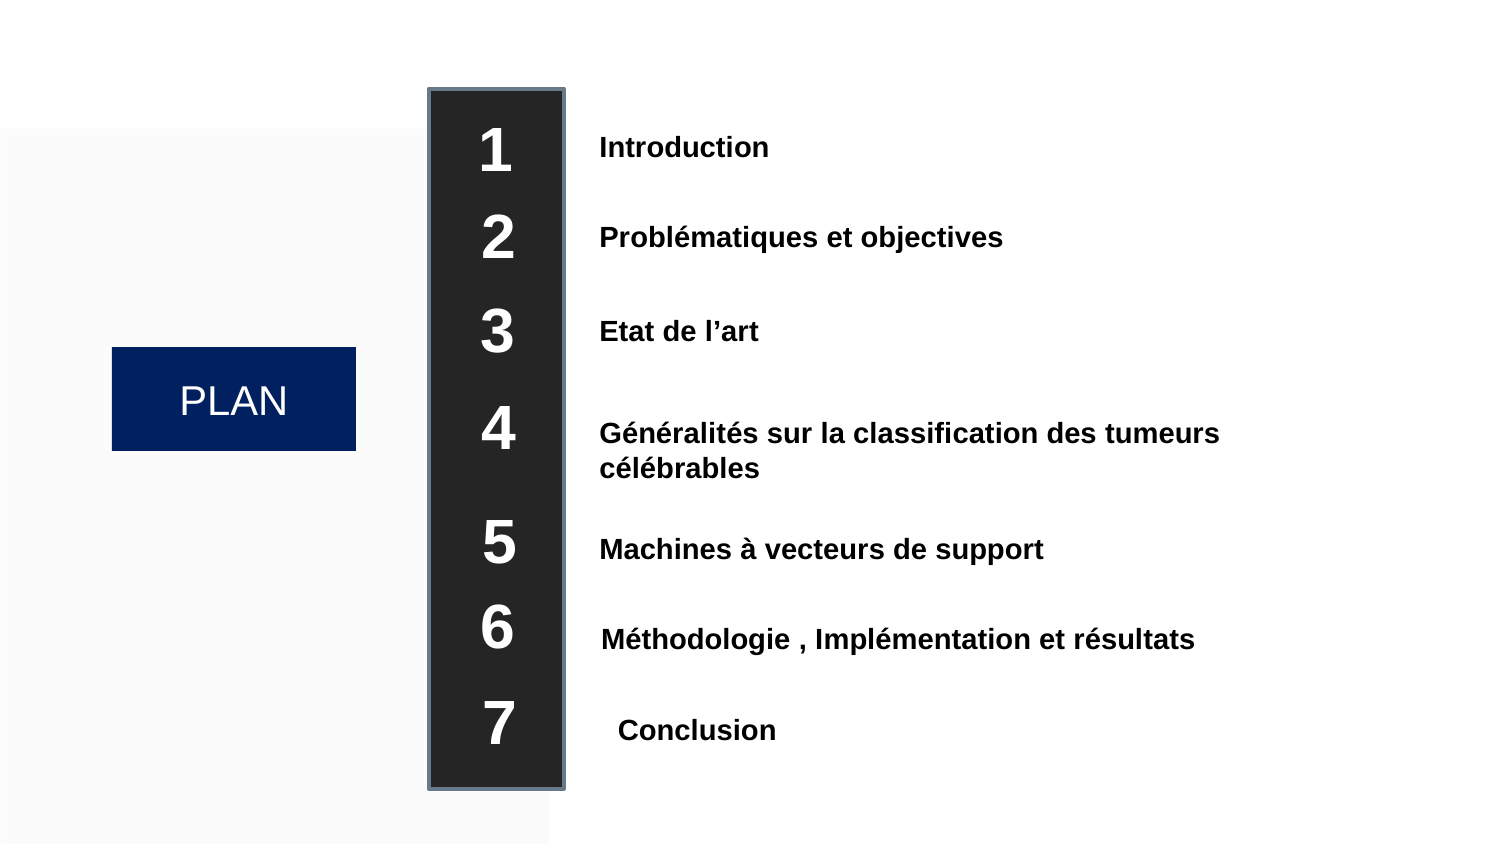

1
Introduction

2
Problématiques et objectives
3
Etat de l’art

PLAN
4
Généralités sur la classification des tumeurs célébrables

5
Machines à vecteurs de support

6
Méthodologie , Implémentation et résultats

7
Conclusion